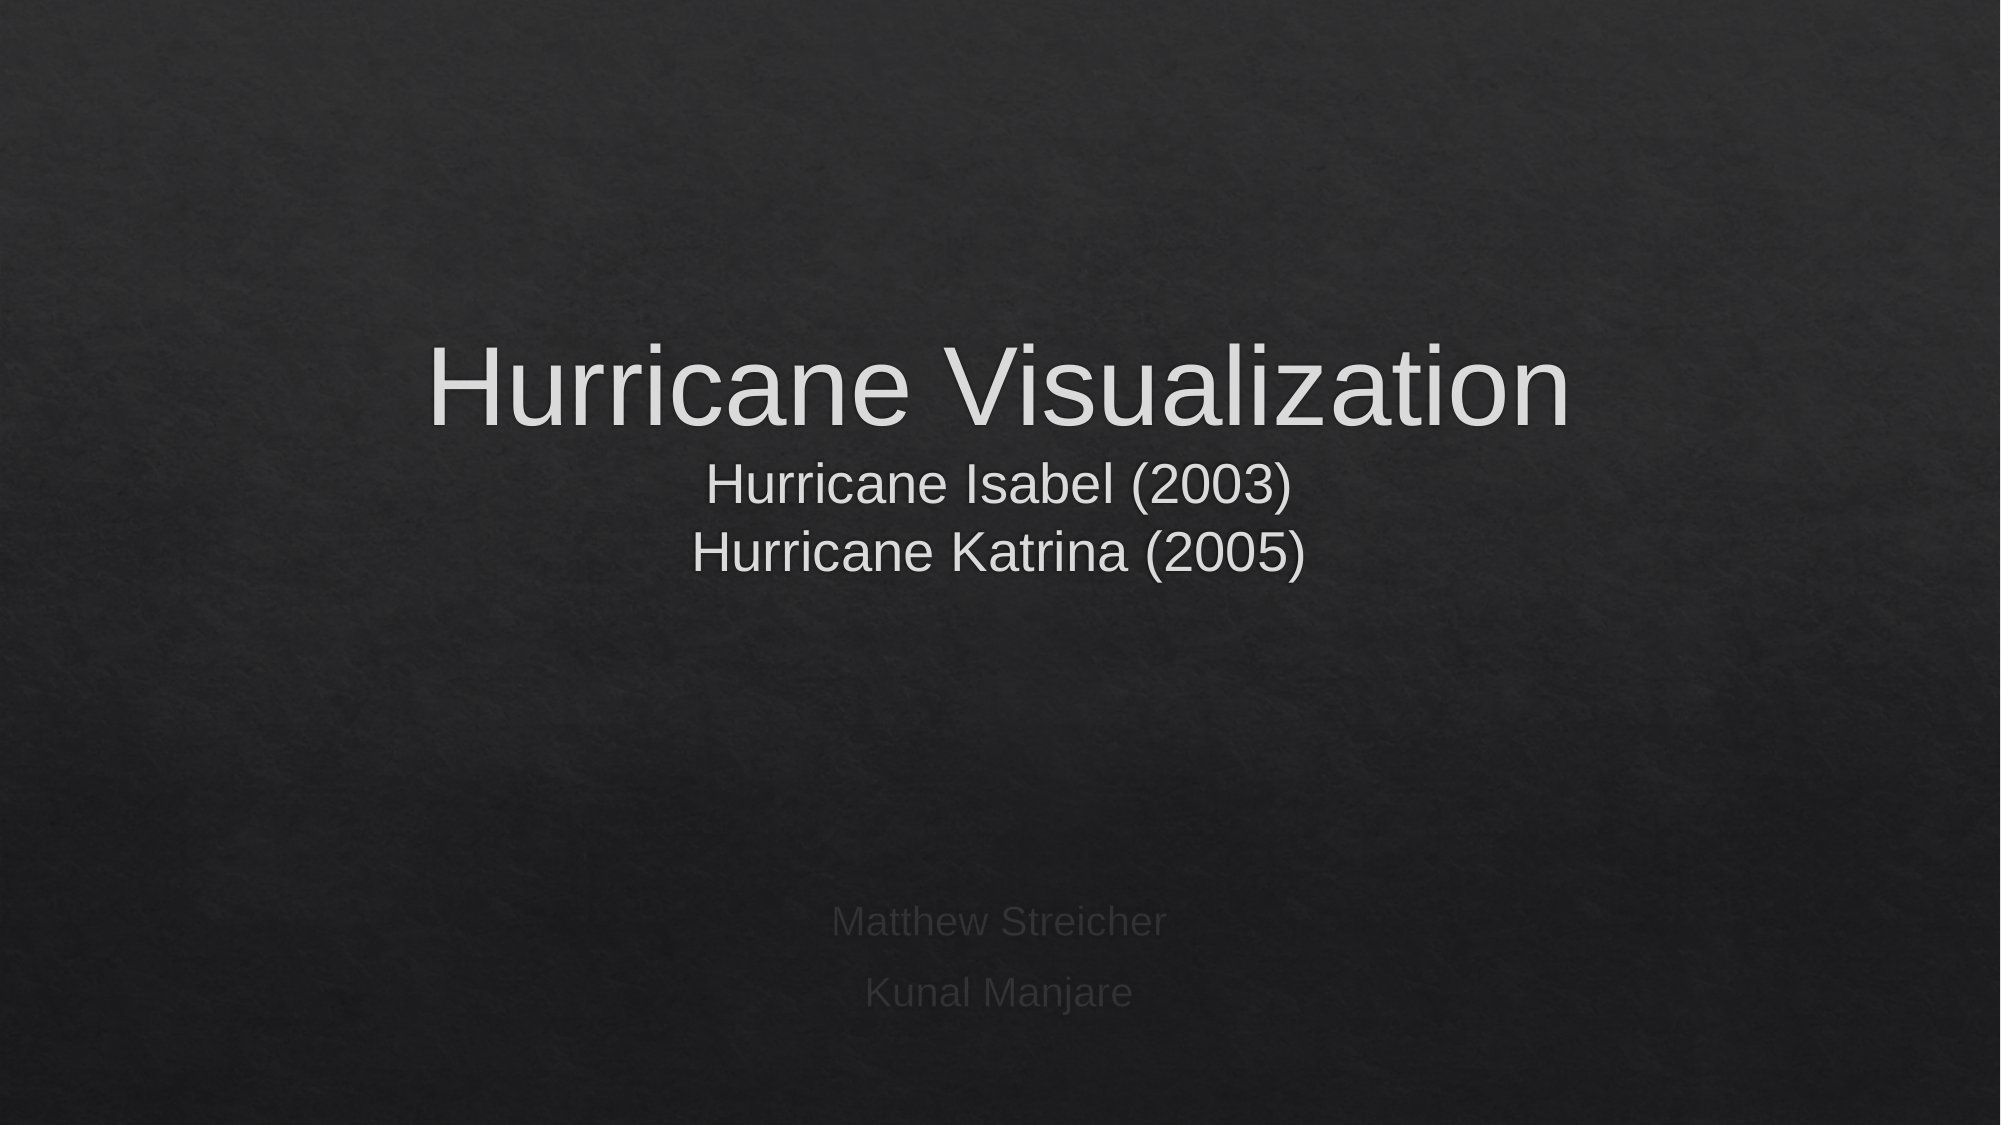

# Hurricane Visualization Hurricane Isabel (2003) Hurricane Katrina (2005)
Matthew Streicher
Kunal Manjare